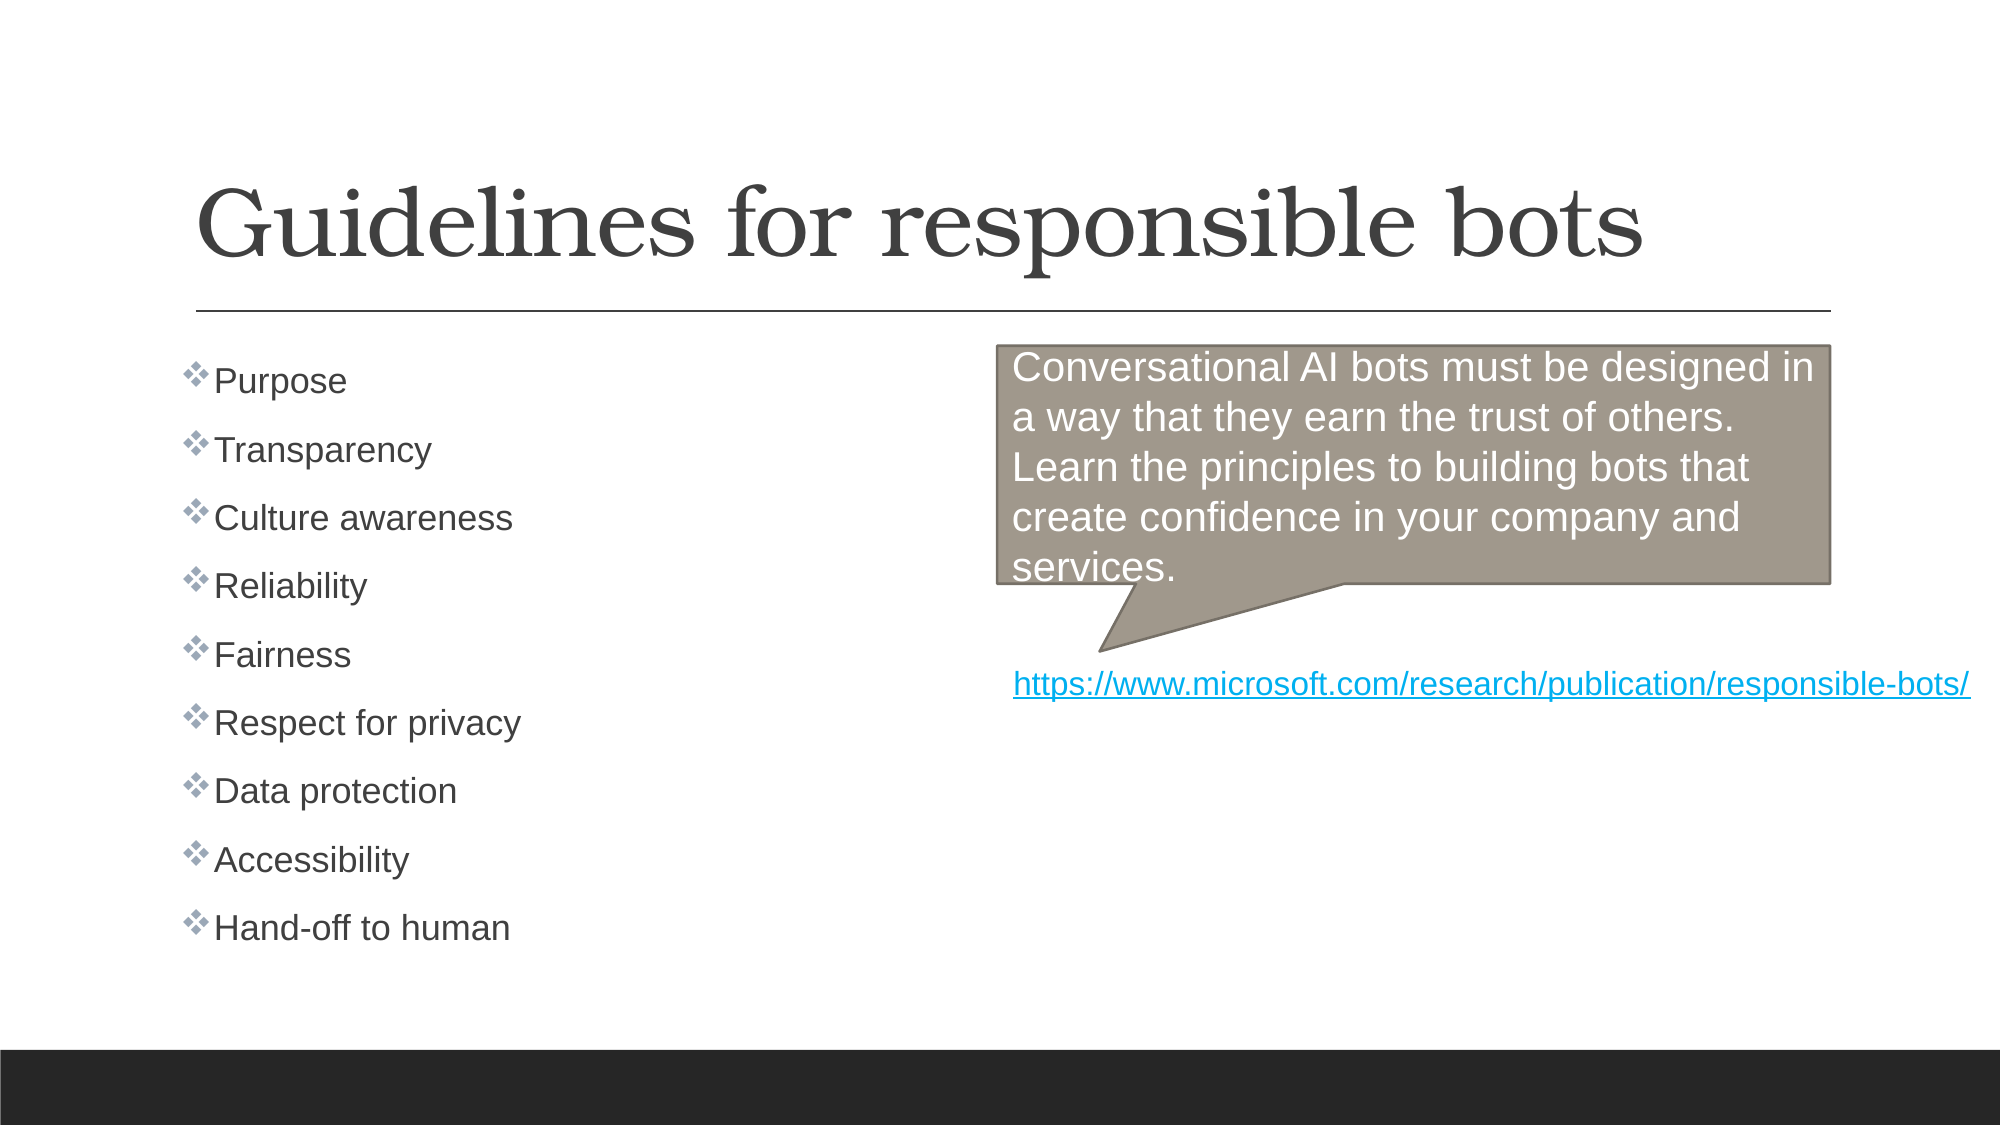

# Guidelines for responsible bots
 Purpose
 Transparency
 Culture awareness
 Reliability
 Fairness
 Respect for privacy
 Data protection
 Accessibility
 Hand-off to human
Conversational AI bots must be designed in a way that they earn the trust of others. Learn the principles to building bots that create confidence in your company and services.
https://www.microsoft.com/research/publication/responsible-bots/